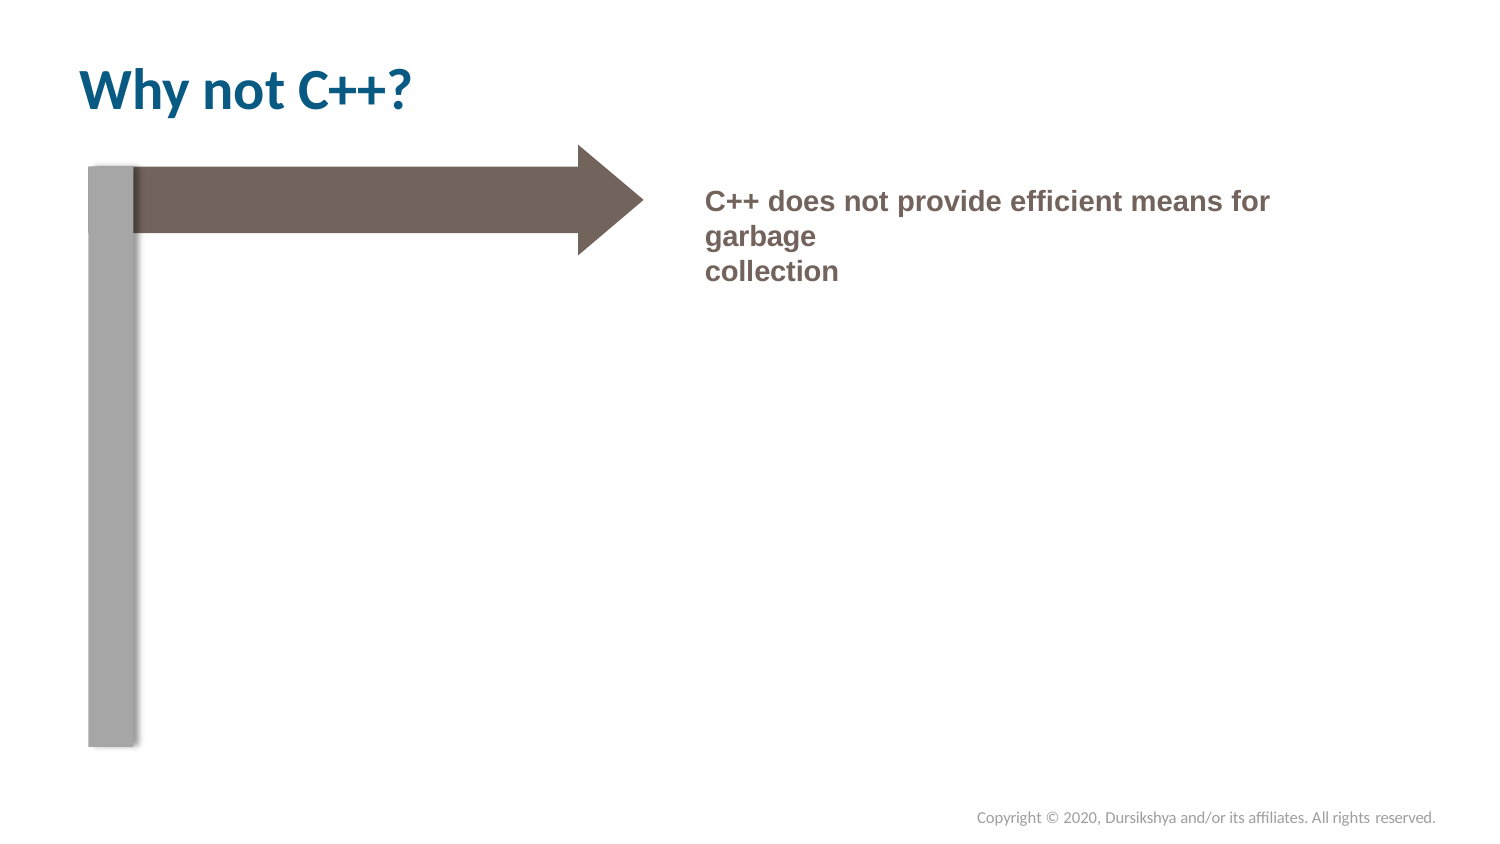

# Why not C++?

C++ does not provide efficient means for garbage
collection
Copyright © 2020, Dursikshya and/or its affiliates. All rights reserved.